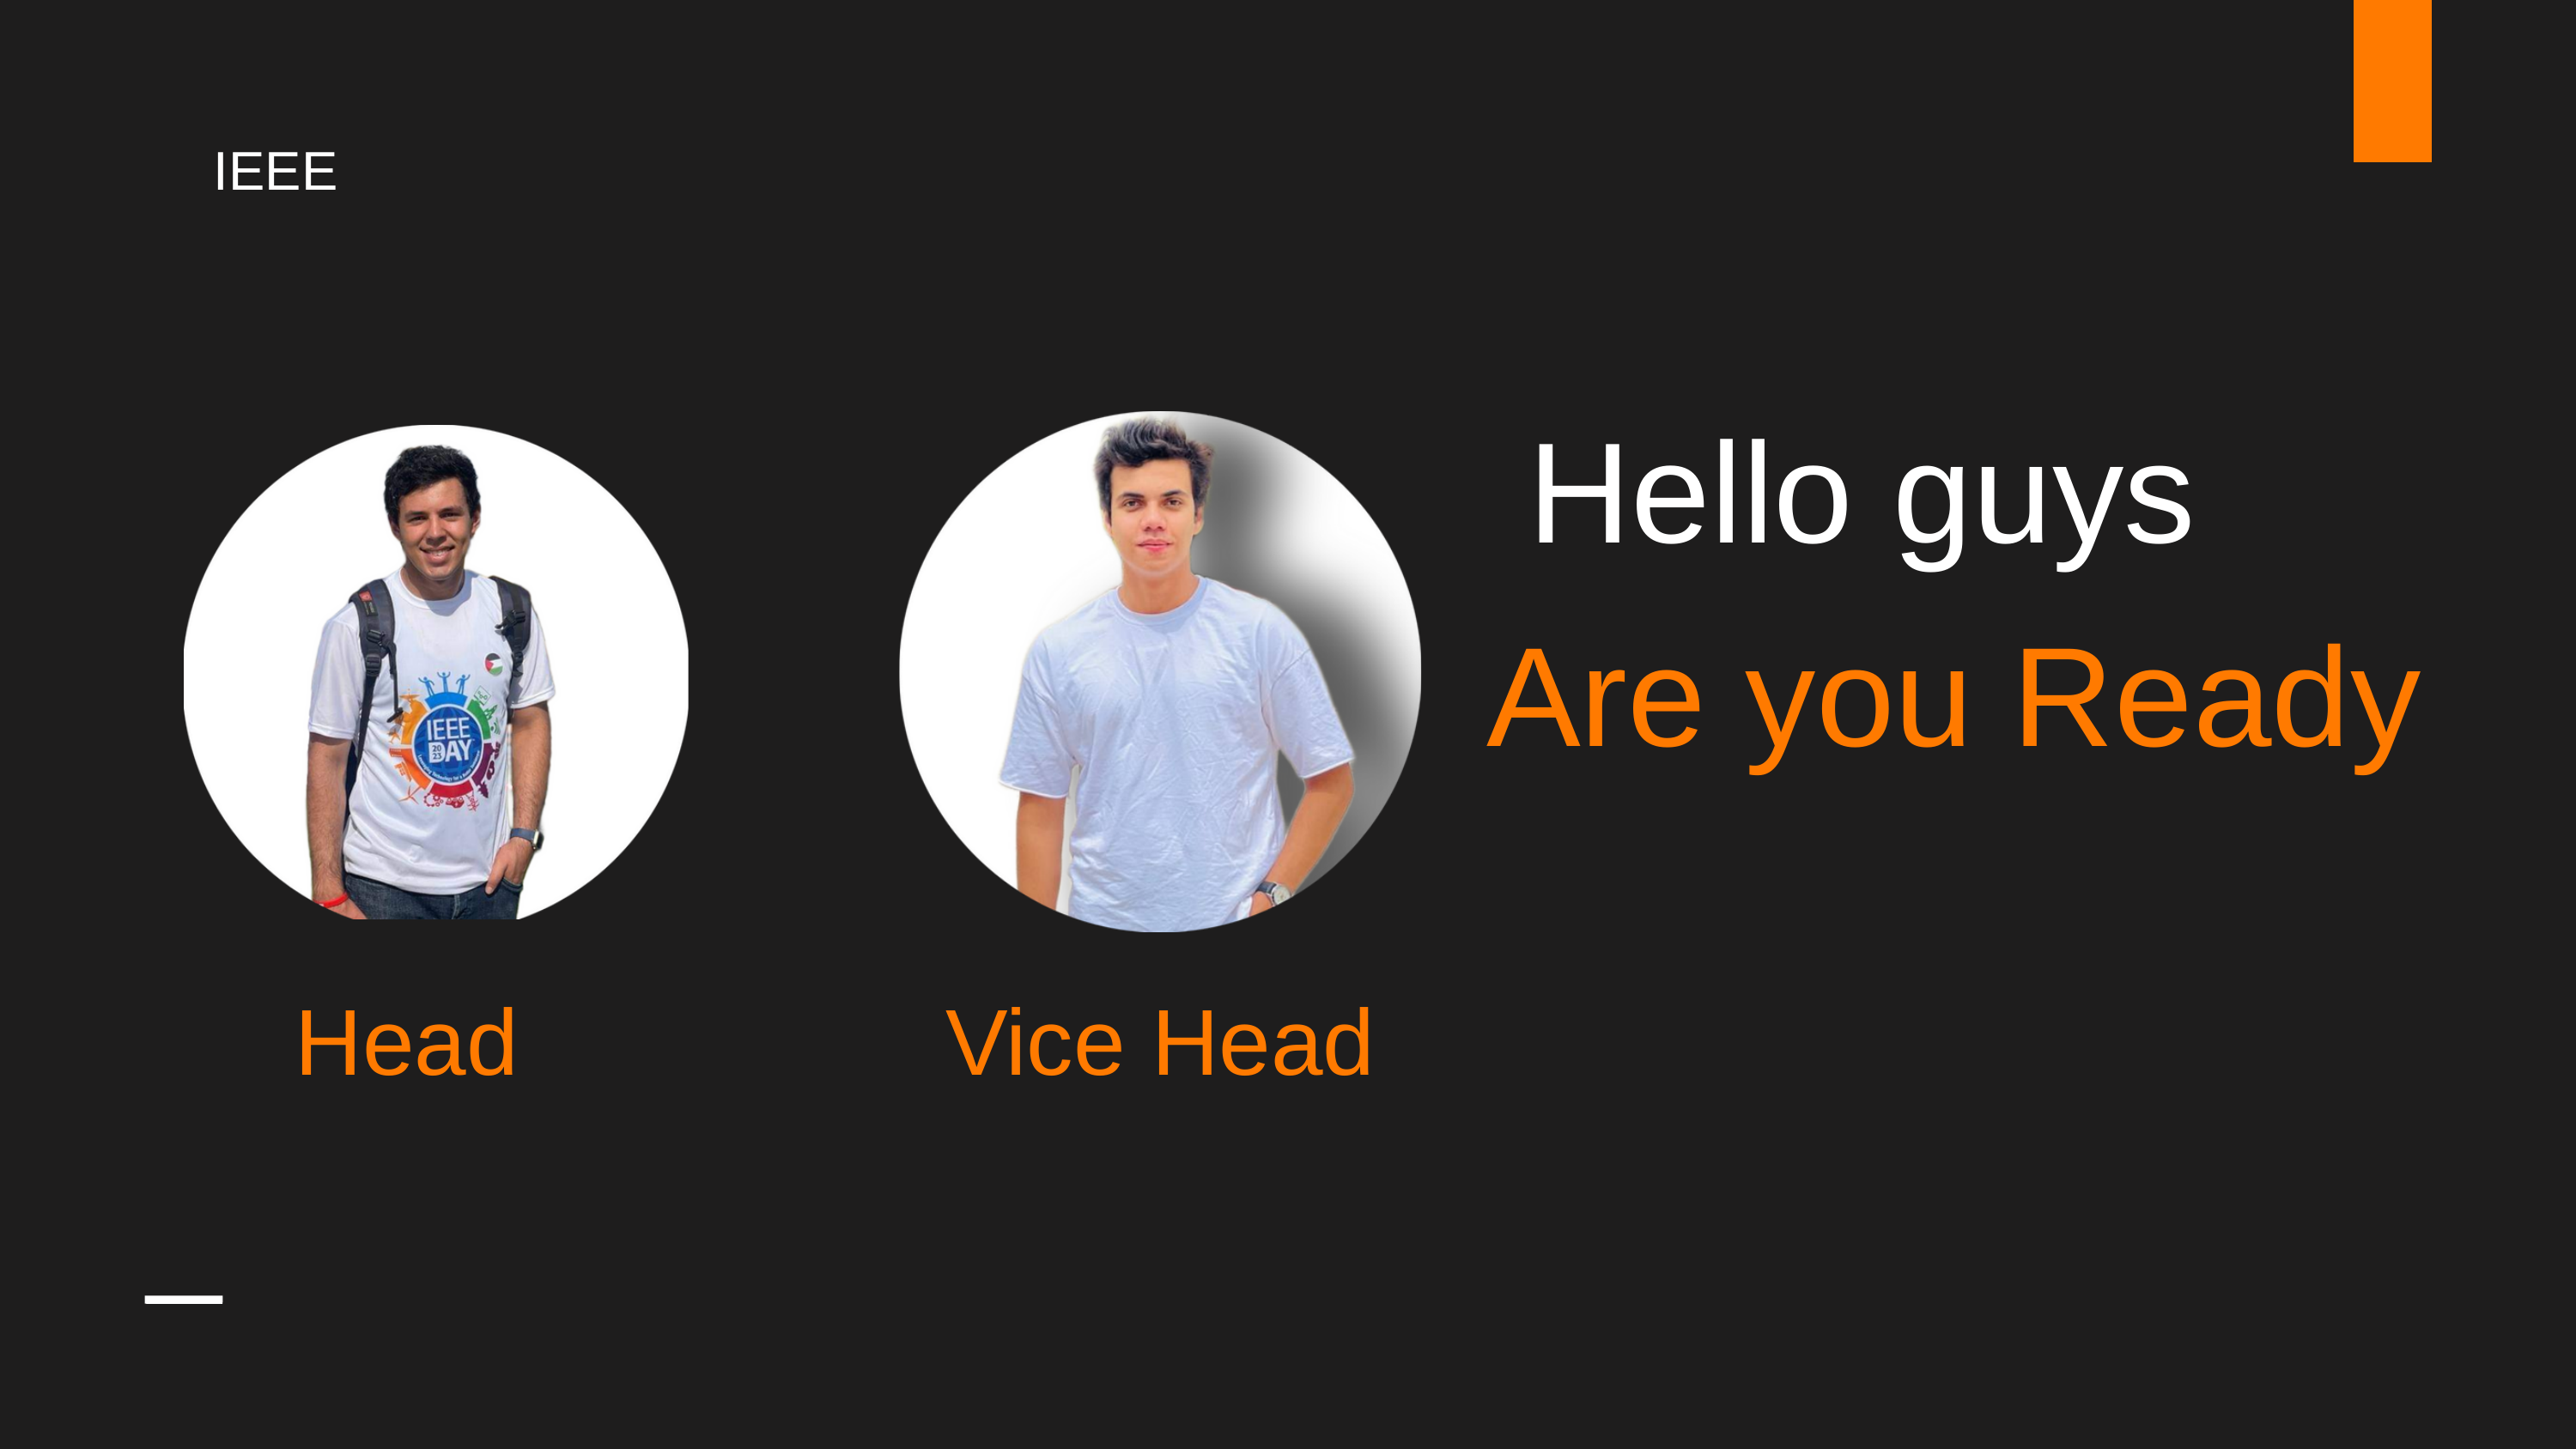

IEEE
Hello guys

Are you Ready
Head
Vice Head